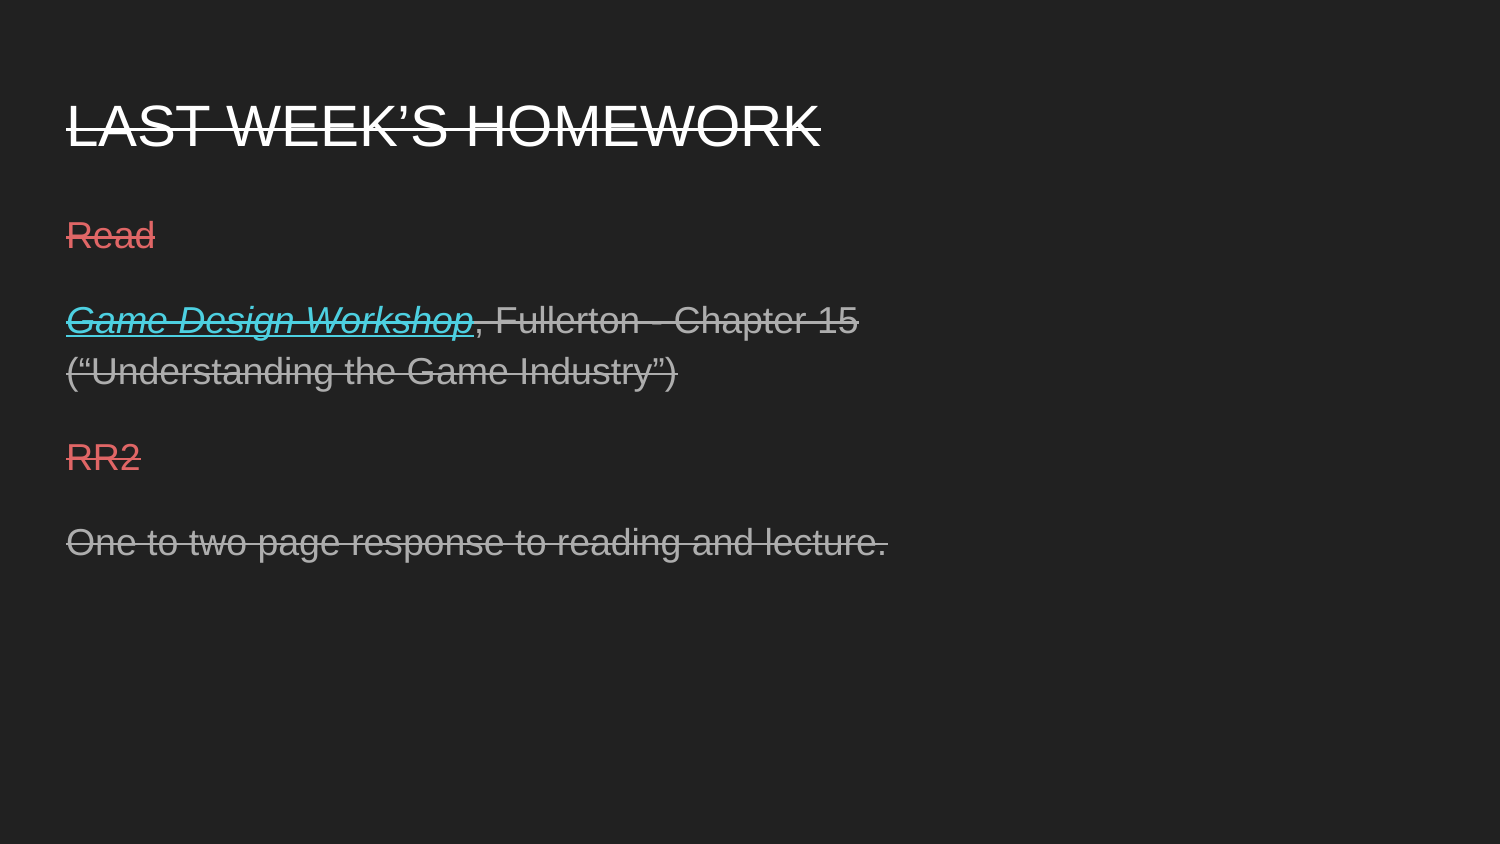

# LAST WEEK’S HOMEWORK
Read
Game Design Workshop, Fullerton - Chapter 15
(“Understanding the Game Industry”)
RR2
One to two page response to reading and lecture.